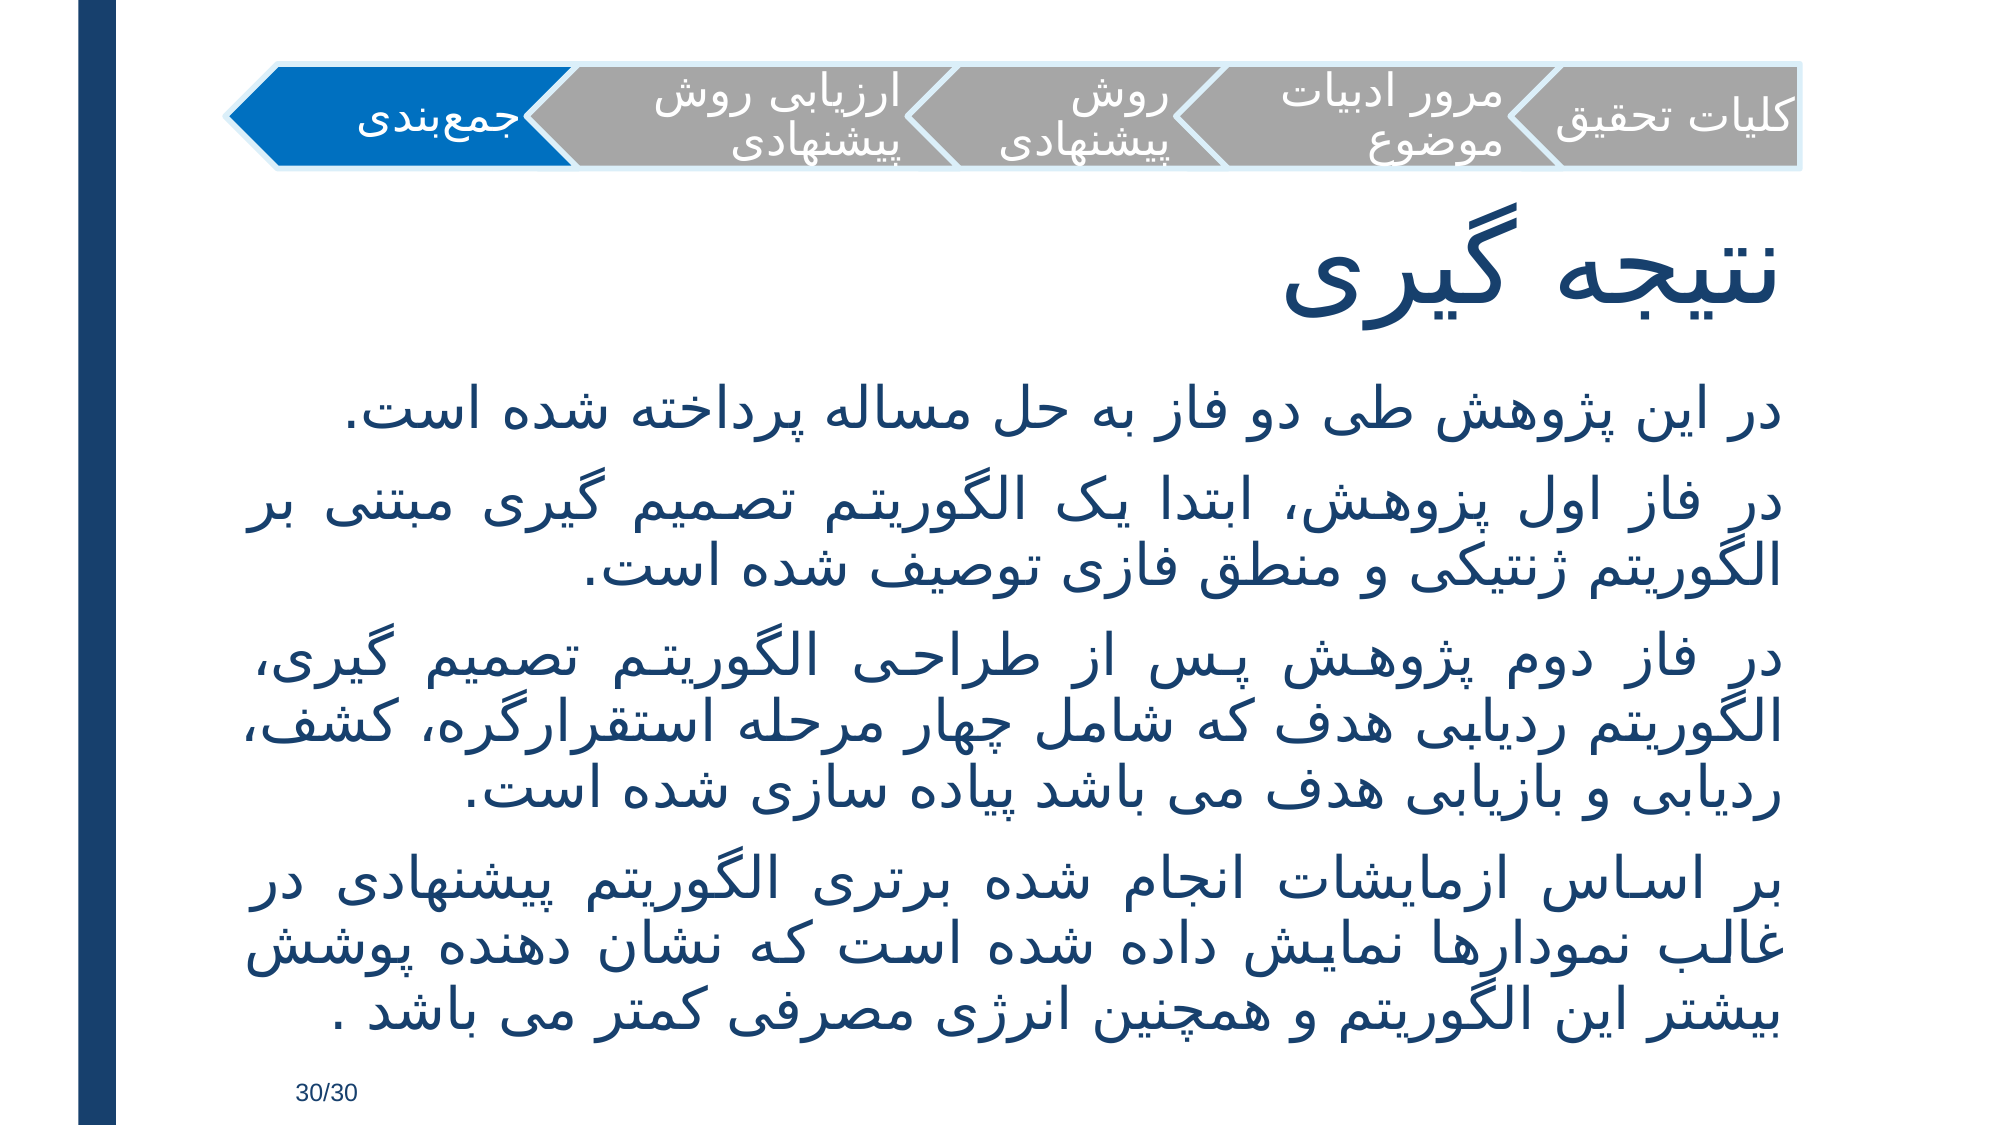

کلیات تحقیق
مرور ادبیات موضوع
روش پیشنهادی
ارزیابی روش پیشنهادی
جمع‌بندی
# نتیجه گیری
در این پژوهش طی دو فاز به حل مساله پرداخته شده است.
در فاز اول پزوهش، ابتدا یک الگوریتم تصمیم گیری مبتنی بر الگوریتم ژنتیکی و منطق فازی توصیف شده است.
در فاز دوم پژوهش پس از طراحی الگوریتم تصمیم گیری، الگوریتم ردیابی هدف که شامل چهار مرحله استقرارگره، کشف، ردیابی و بازیابی هدف می باشد پیاده سازی شده است.
بر اساس ازمایشات انجام شده برتری الگوریتم پیشنهادی در غالب نمودارها نمایش داده شده است که نشان دهنده پوشش بیشتر این الگوریتم و همچنین انرژی مصرفی کمتر می باشد .
30/30